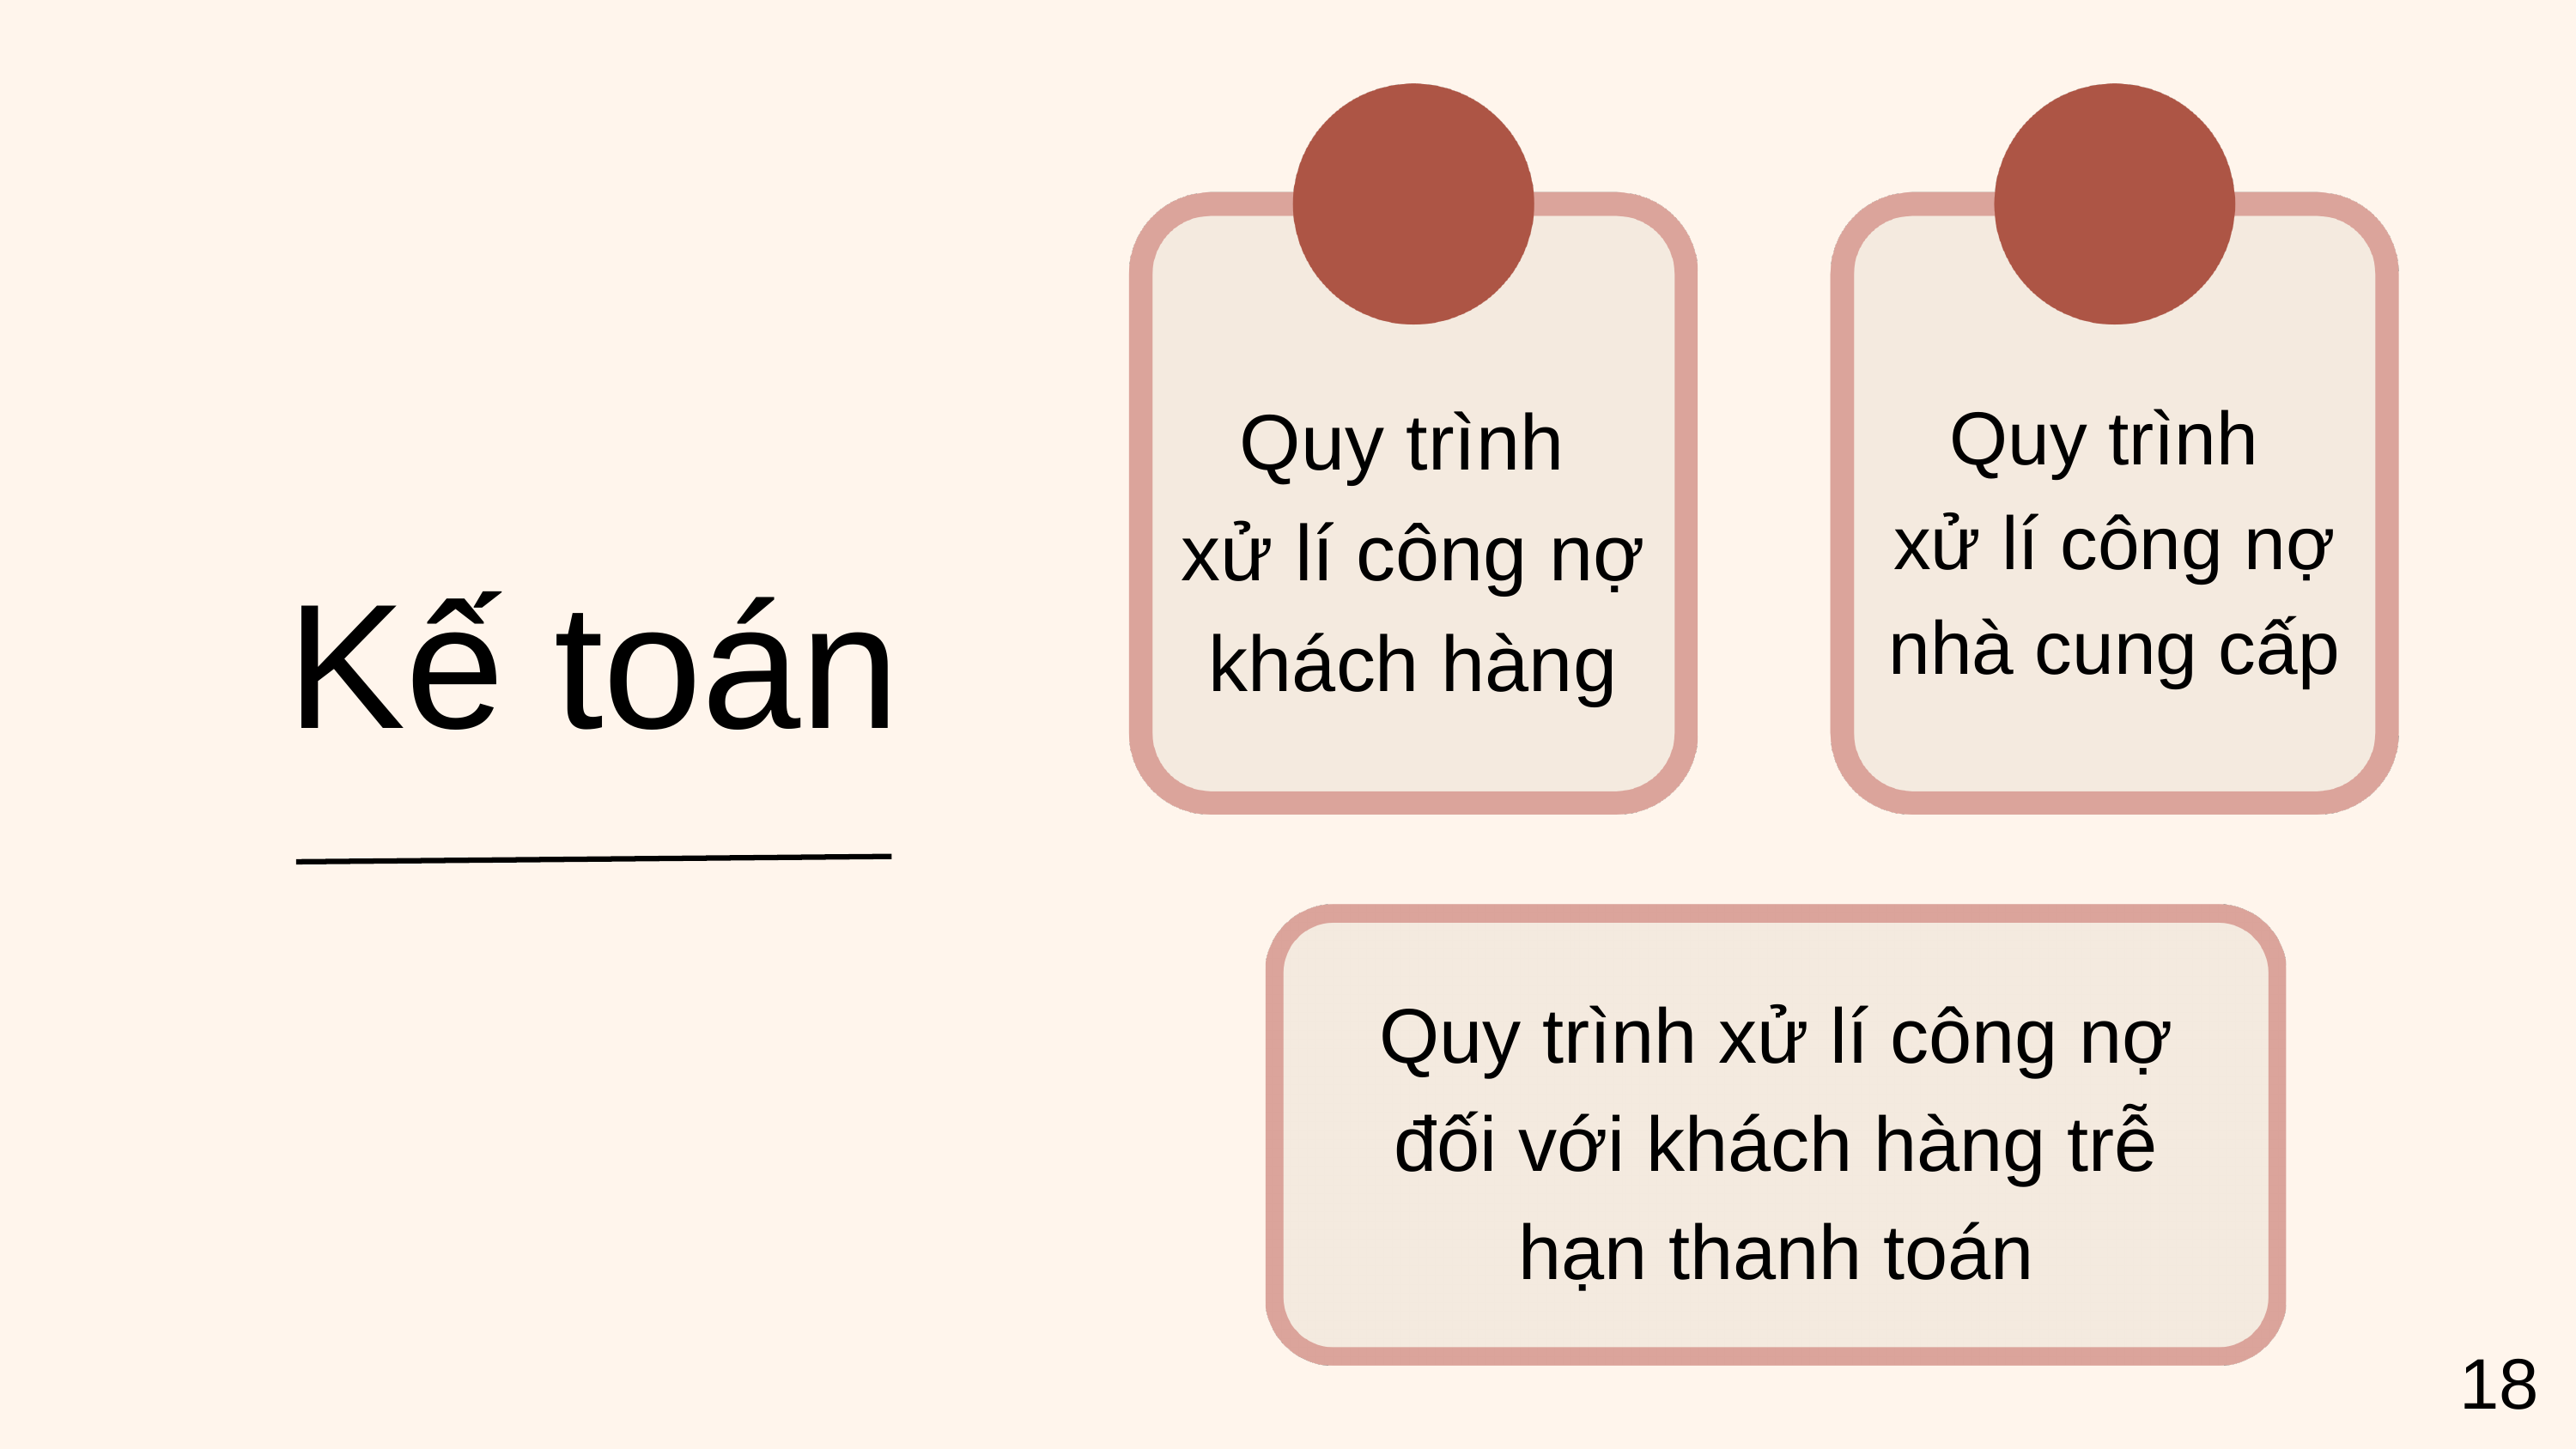

Quy trình
xử lí công nợ nhà cung cấp
Quy trình
xử lí công nợ khách hàng
Kế toán

Quy trình xử lí công nợ đối với khách hàng trễ hạn thanh toán
18